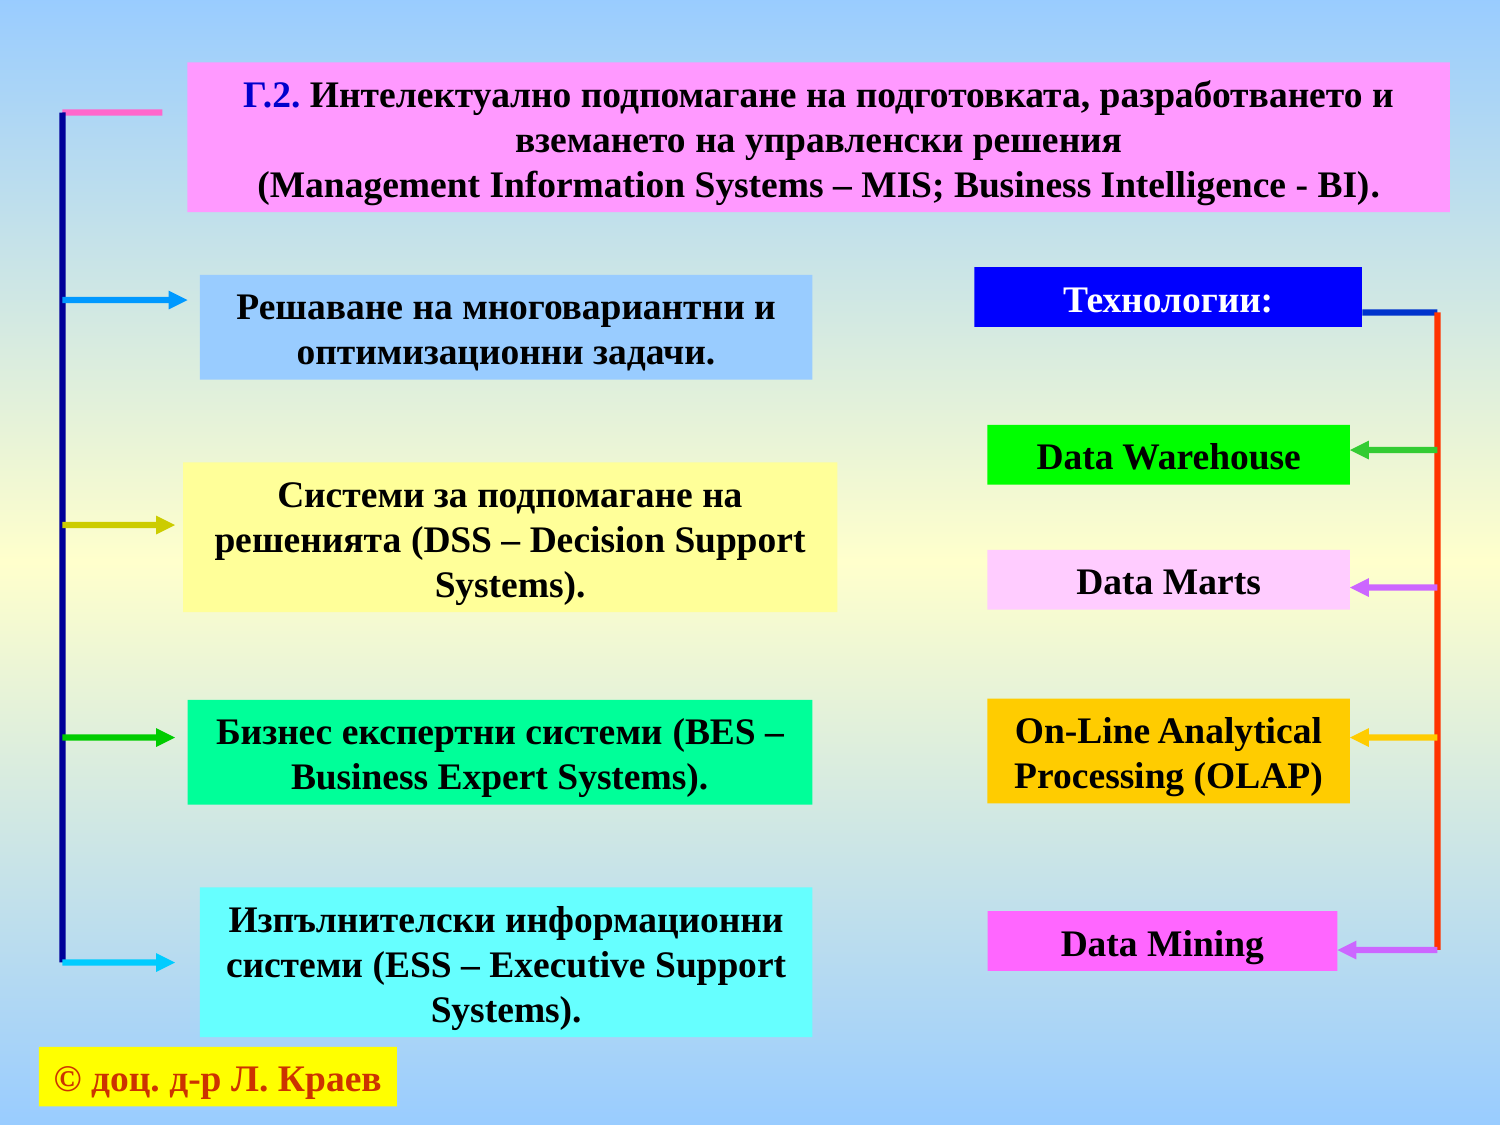

Г.2. Интелектуално подпомагане на подготовката, разработването и вземането на управленски решения
(Management Information Systems – MIS; Business Intelligence - BI).

Технологии:
Решаване на многовариантни и оптимизационни задачи.

Data Warehouse

Системи за подпомагане на решенията (DSS – Decision Support Systems).

Data Marts

On-Line Analytical Processing (OLAP)
Бизнес експертни системи (BES – Business Expert Systems).

Изпълнителски информационни системи (ESS – Executive Support Systems).
Data Mining

© доц. д-р Л. Краев